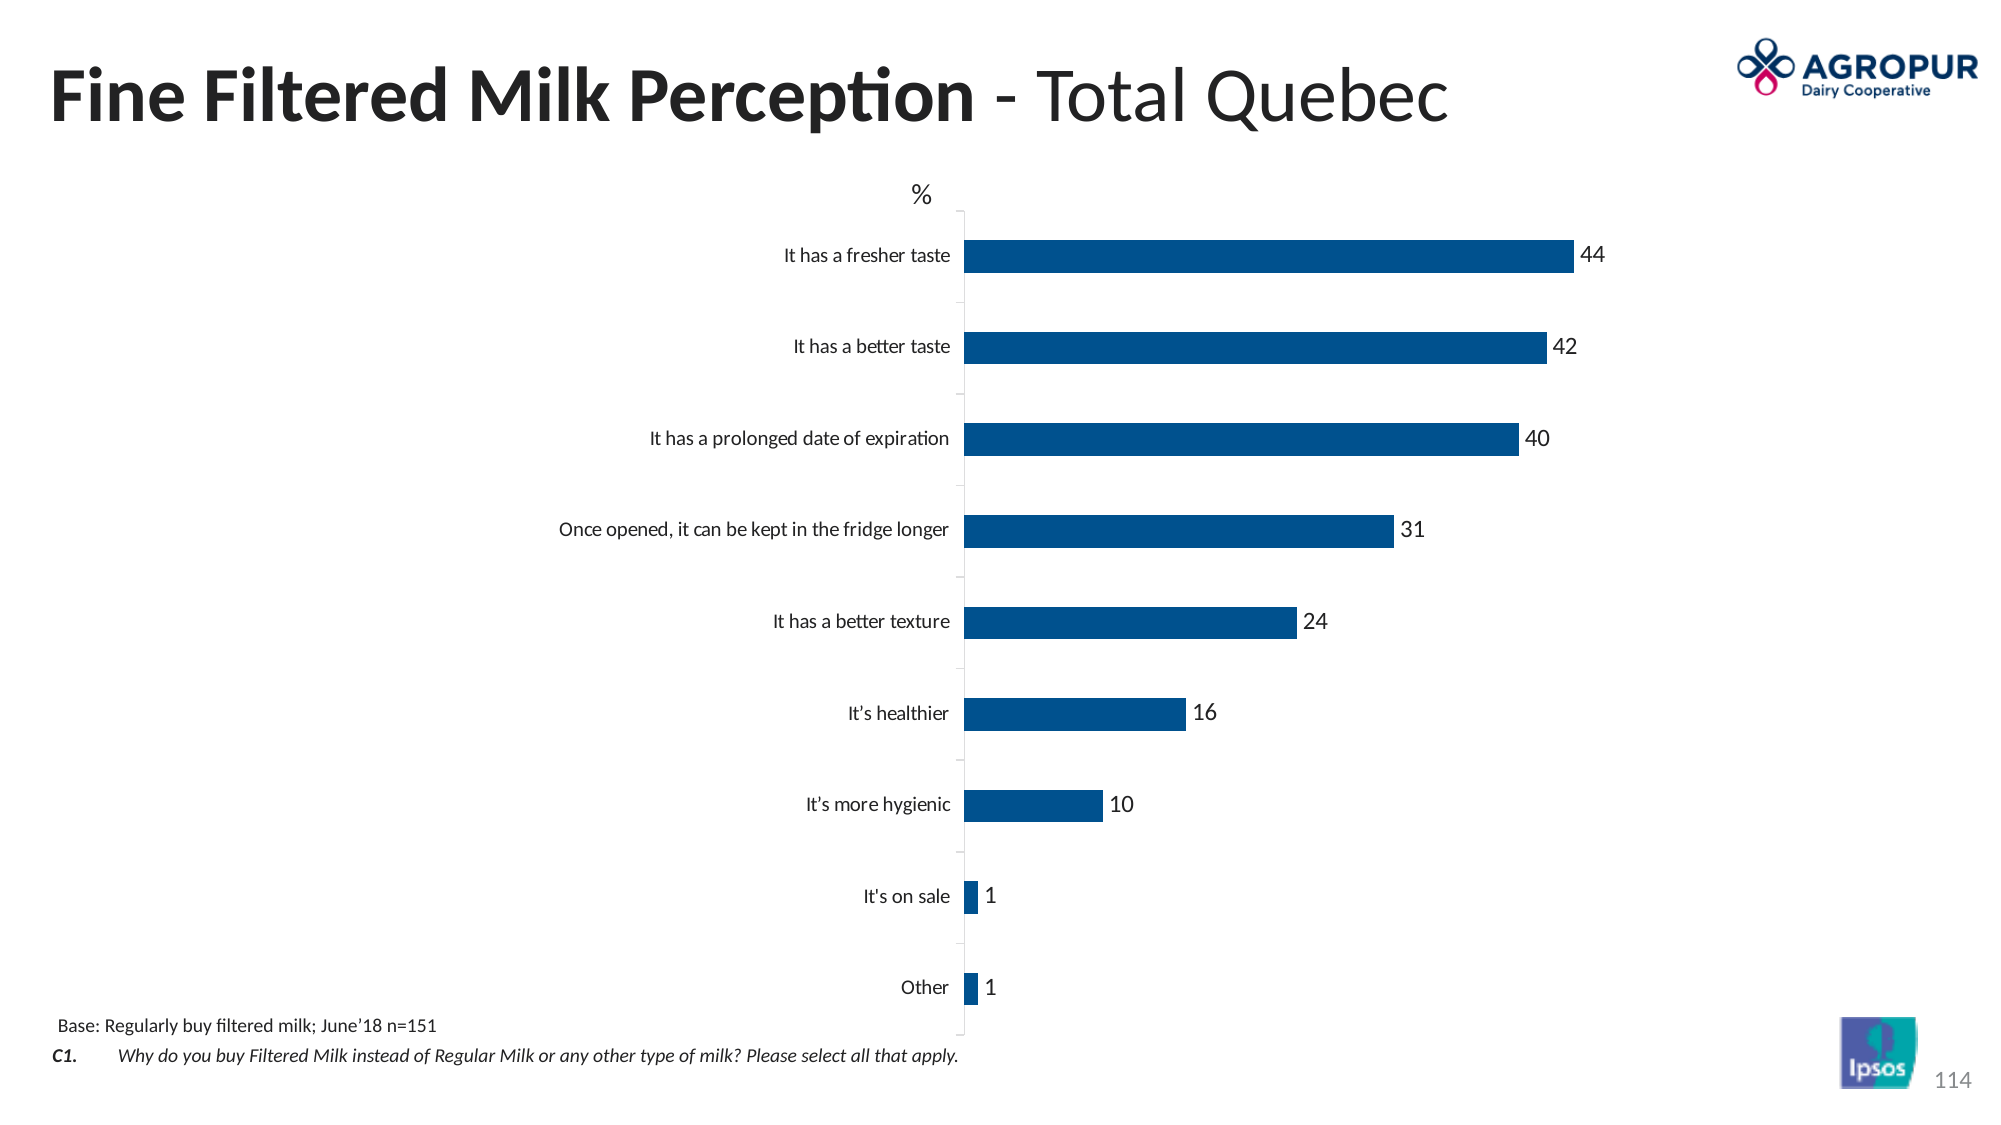

Fine Filtered Milk Perception - Total Quebec

### Chart

| Category | FILTERED MILK  |
|---|---|
| Other | 1.0 |
| It's on sale | 1.0 |
| It’s more hygienic | 10.0 |
| It’s healthier | 16.0 |
| It has a better texture | 24.0 |
| Once opened, it can be kept in the fridge longer | 31.0 |
| It has a prolonged date of expiration | 40.0 |
| It has a better taste | 42.0 |
| It has a fresher taste | 44.0 |
%
Base: Regularly buy filtered milk; June’18 n=151
C1.	Why do you buy Filtered Milk instead of Regular Milk or any other type of milk? Please select all that apply.